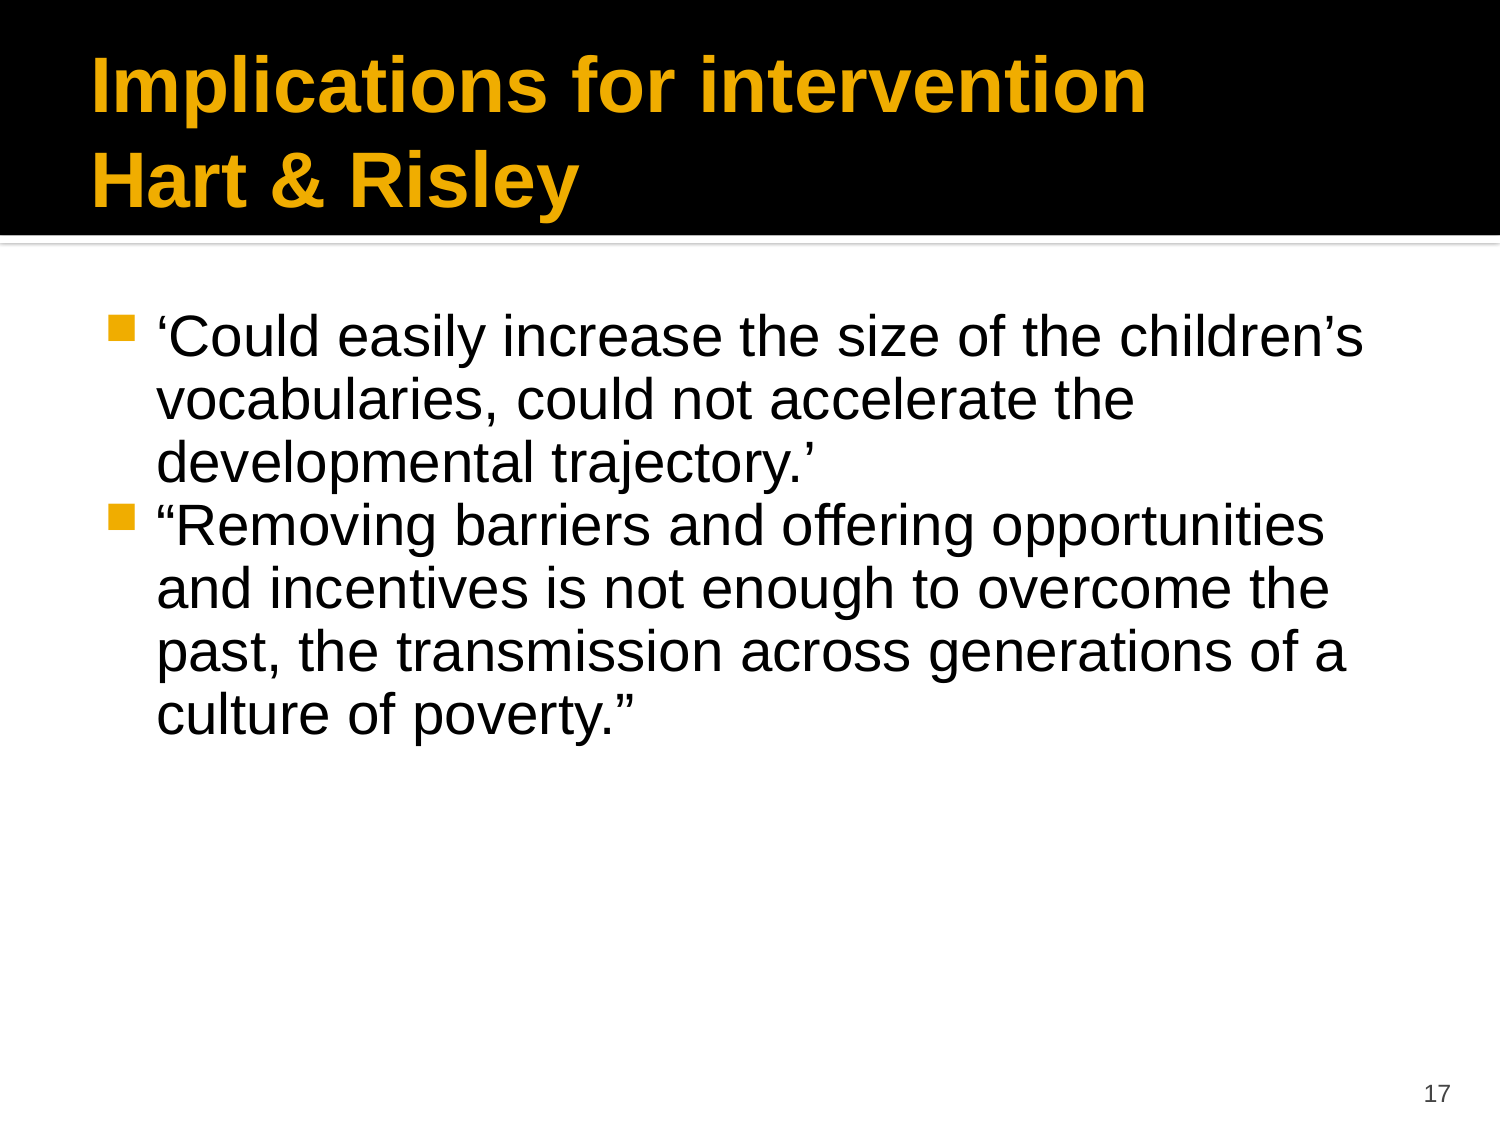

# Implications for intervention Hart & Risley
‘Could easily increase the size of the children’s vocabularies, could not accelerate the developmental trajectory.’
“Removing barriers and offering opportunities and incentives is not enough to overcome the past, the transmission across generations of a culture of poverty.”
17
‘To intervene with vocabulary growth rate … increase the experiences available to the children
Limited success … ultimately the growth rates increased only temporarily.